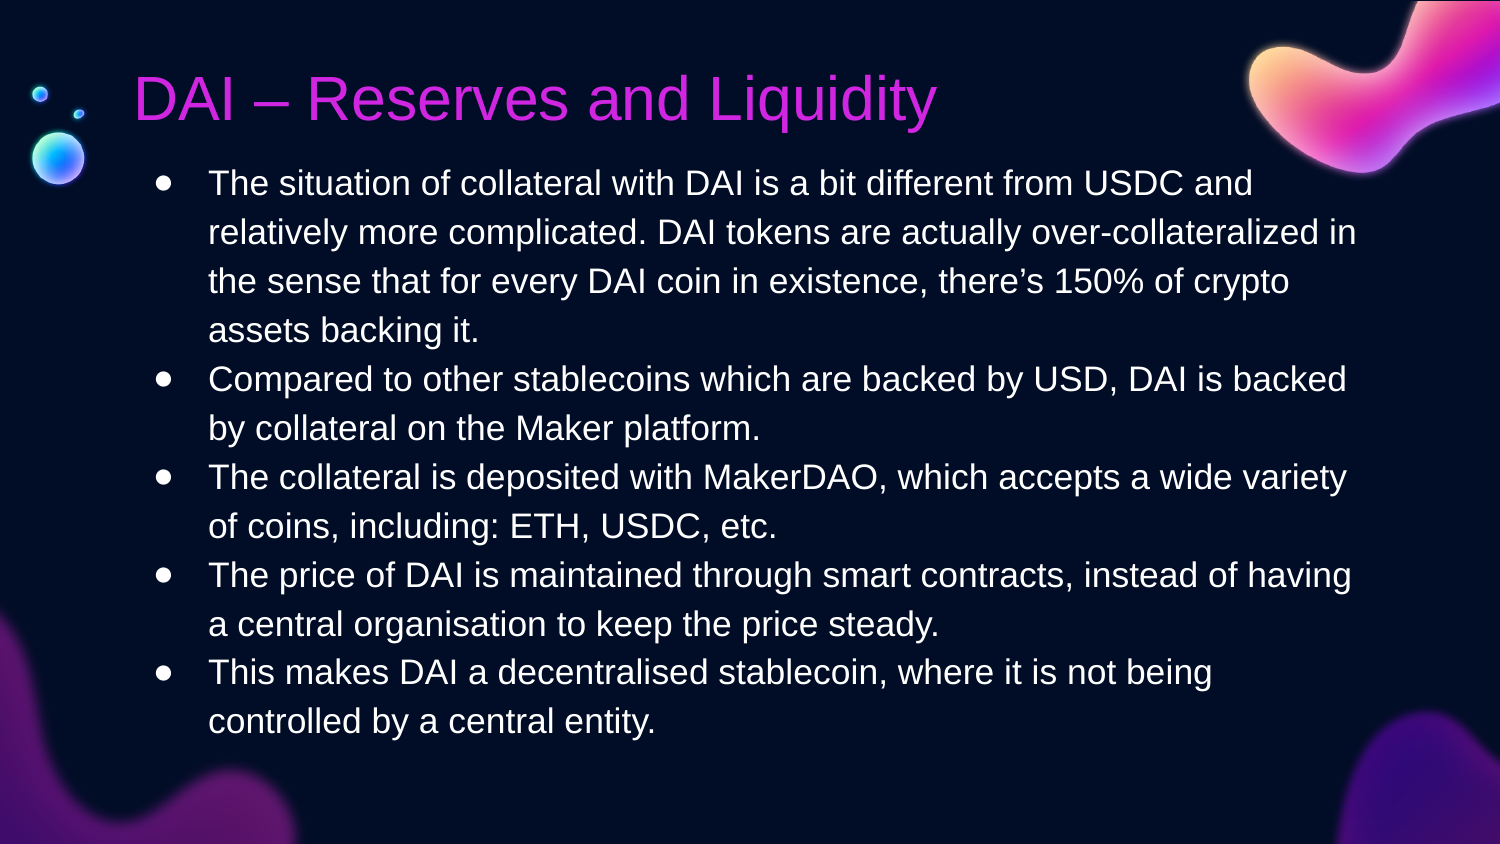

# DAI – Reserves and Liquidity
The situation of collateral with DAI is a bit different from USDC and relatively more complicated. DAI tokens are actually over-collateralized in the sense that for every DAI coin in existence, there’s 150% of crypto assets backing it.
Compared to other stablecoins which are backed by USD, DAI is backed by collateral on the Maker platform.
The collateral is deposited with MakerDAO, which accepts a wide variety of coins, including: ETH, USDC, etc.
The price of DAI is maintained through smart contracts, instead of having a central organisation to keep the price steady.
This makes DAI a decentralised stablecoin, where it is not being controlled by a central entity.